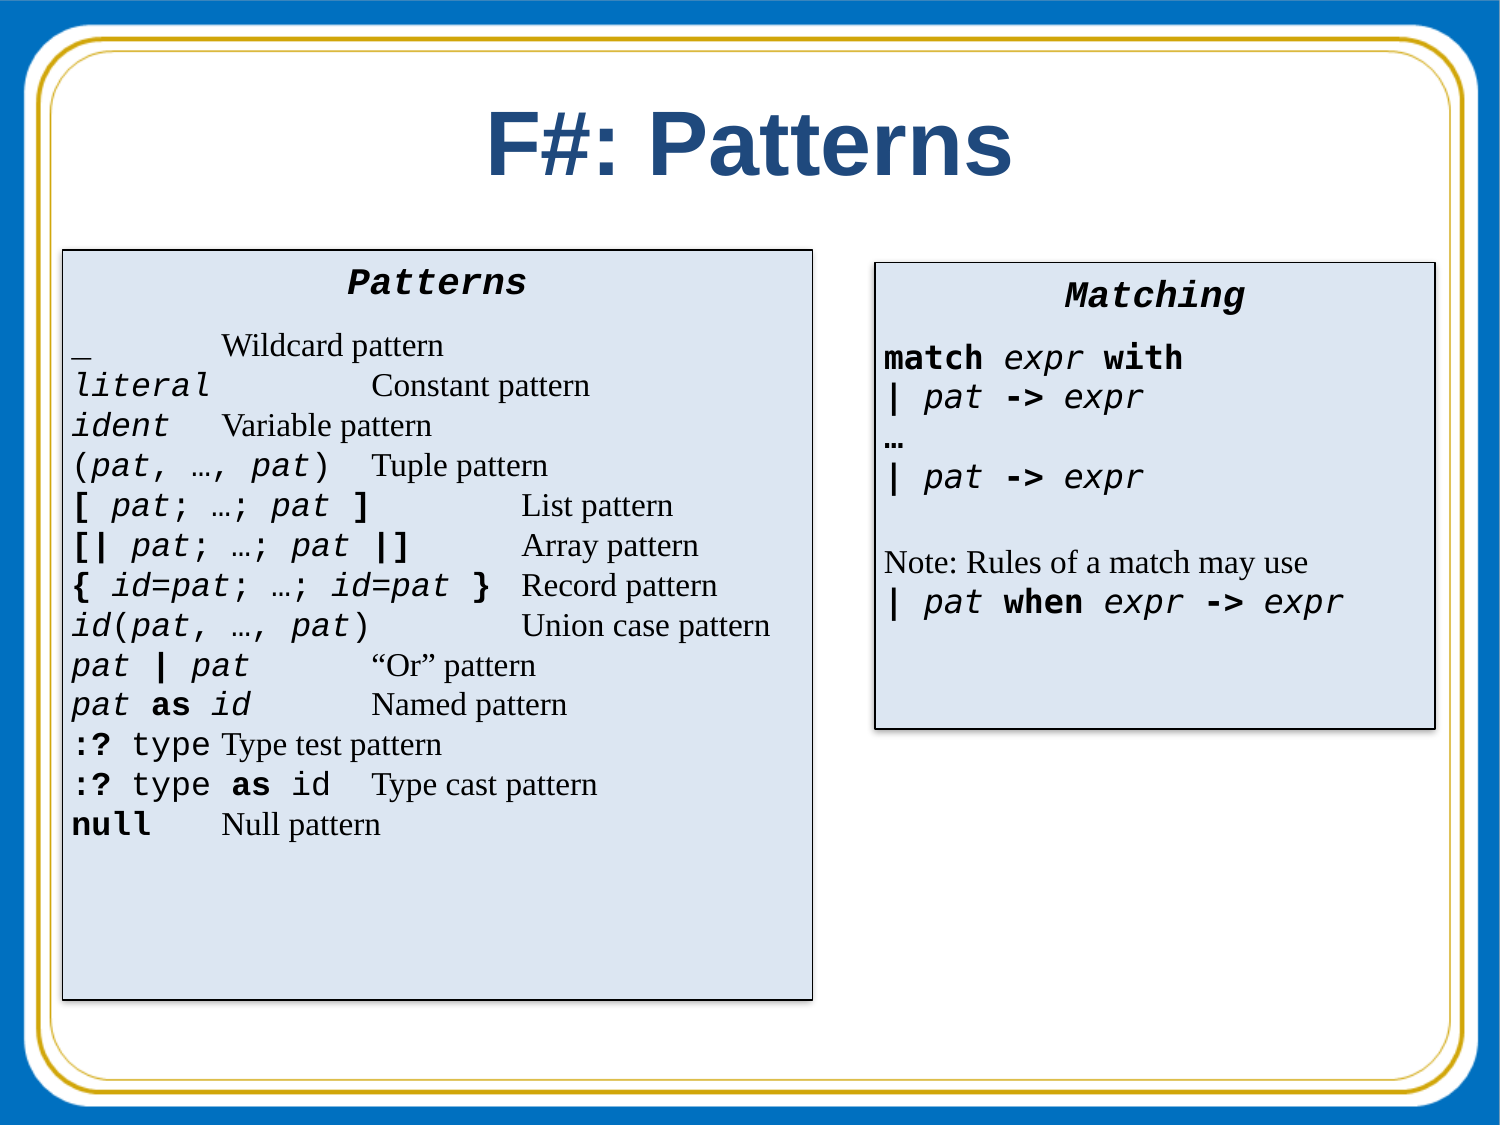

# F#: Patterns
Patterns
_	Wildcard pattern
literal 	Constant pattern
ident	Variable pattern
(pat, …, pat)	Tuple pattern
[ pat; …; pat ]	List pattern
[| pat; …; pat |]	Array pattern
{ id=pat; …; id=pat }	Record pattern
id(pat, …, pat)	Union case pattern
pat | pat	“Or” pattern
pat as id	Named pattern
:? type	Type test pattern
:? type as id	Type cast pattern
null	Null pattern

Matching
match expr with
| pat -> expr
…
| pat -> expr

Note: Rules of a match may use
| pat when expr -> expr